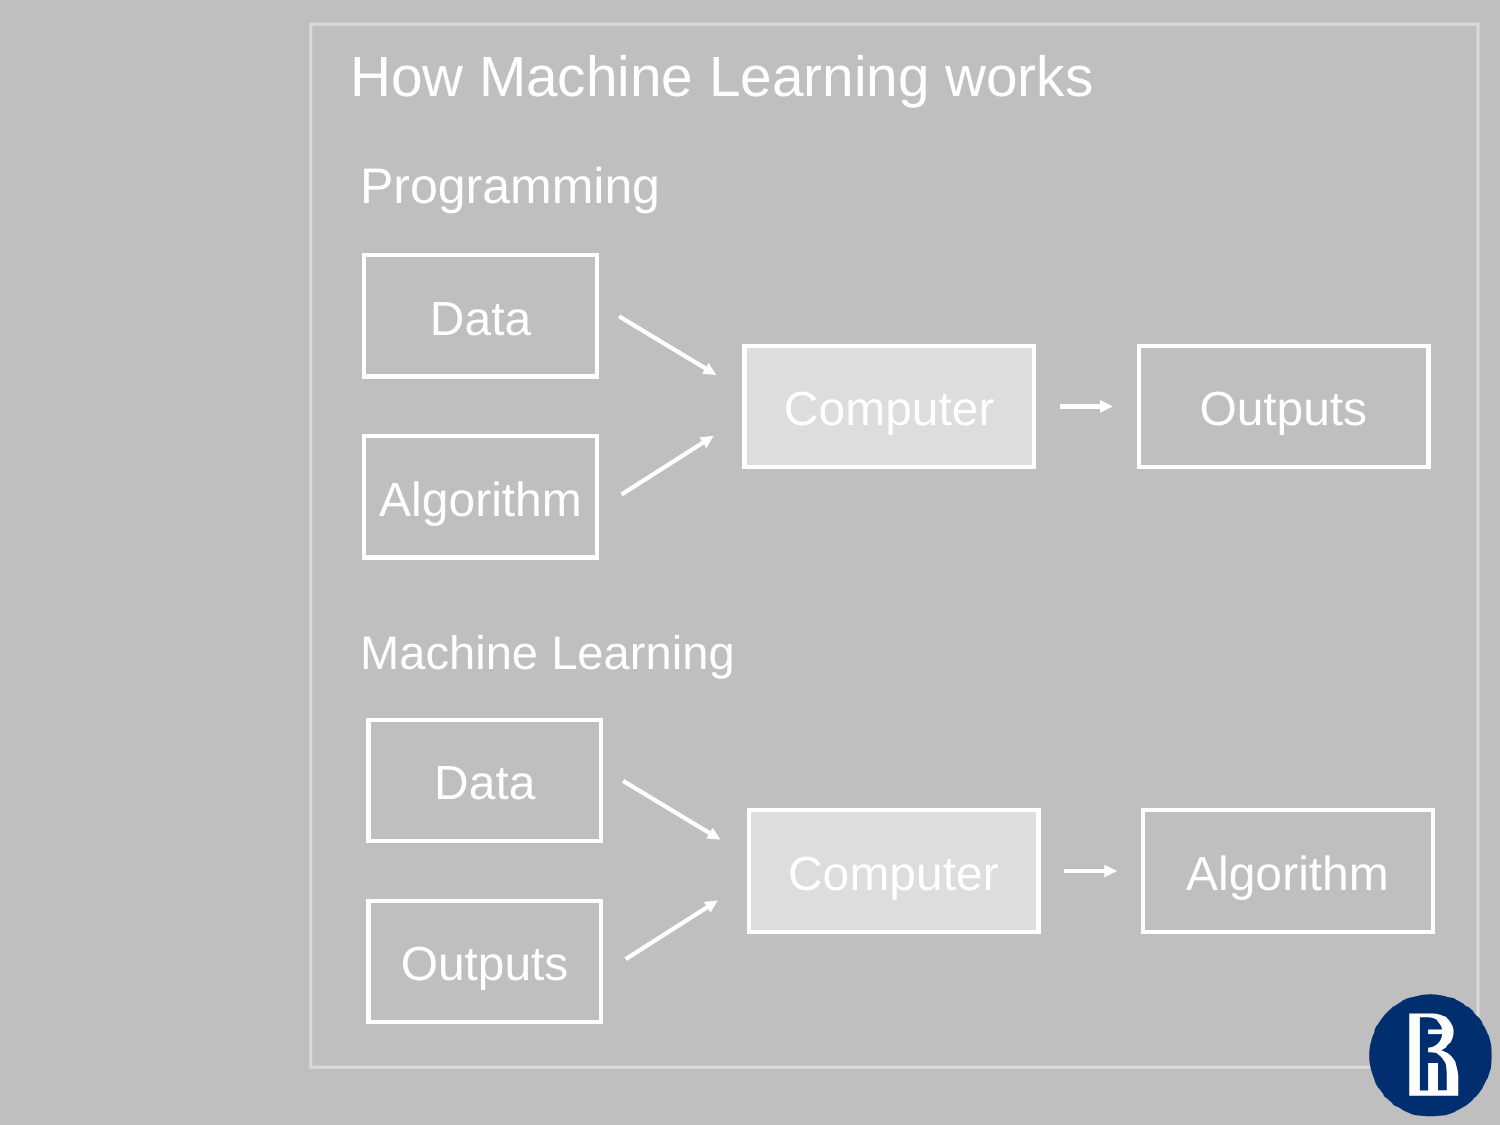

How Machine Learning works
Programming
Data

Computer
Outputs

Algorithm
Machine Learning
Data

Computer
Algorithm

Outputs